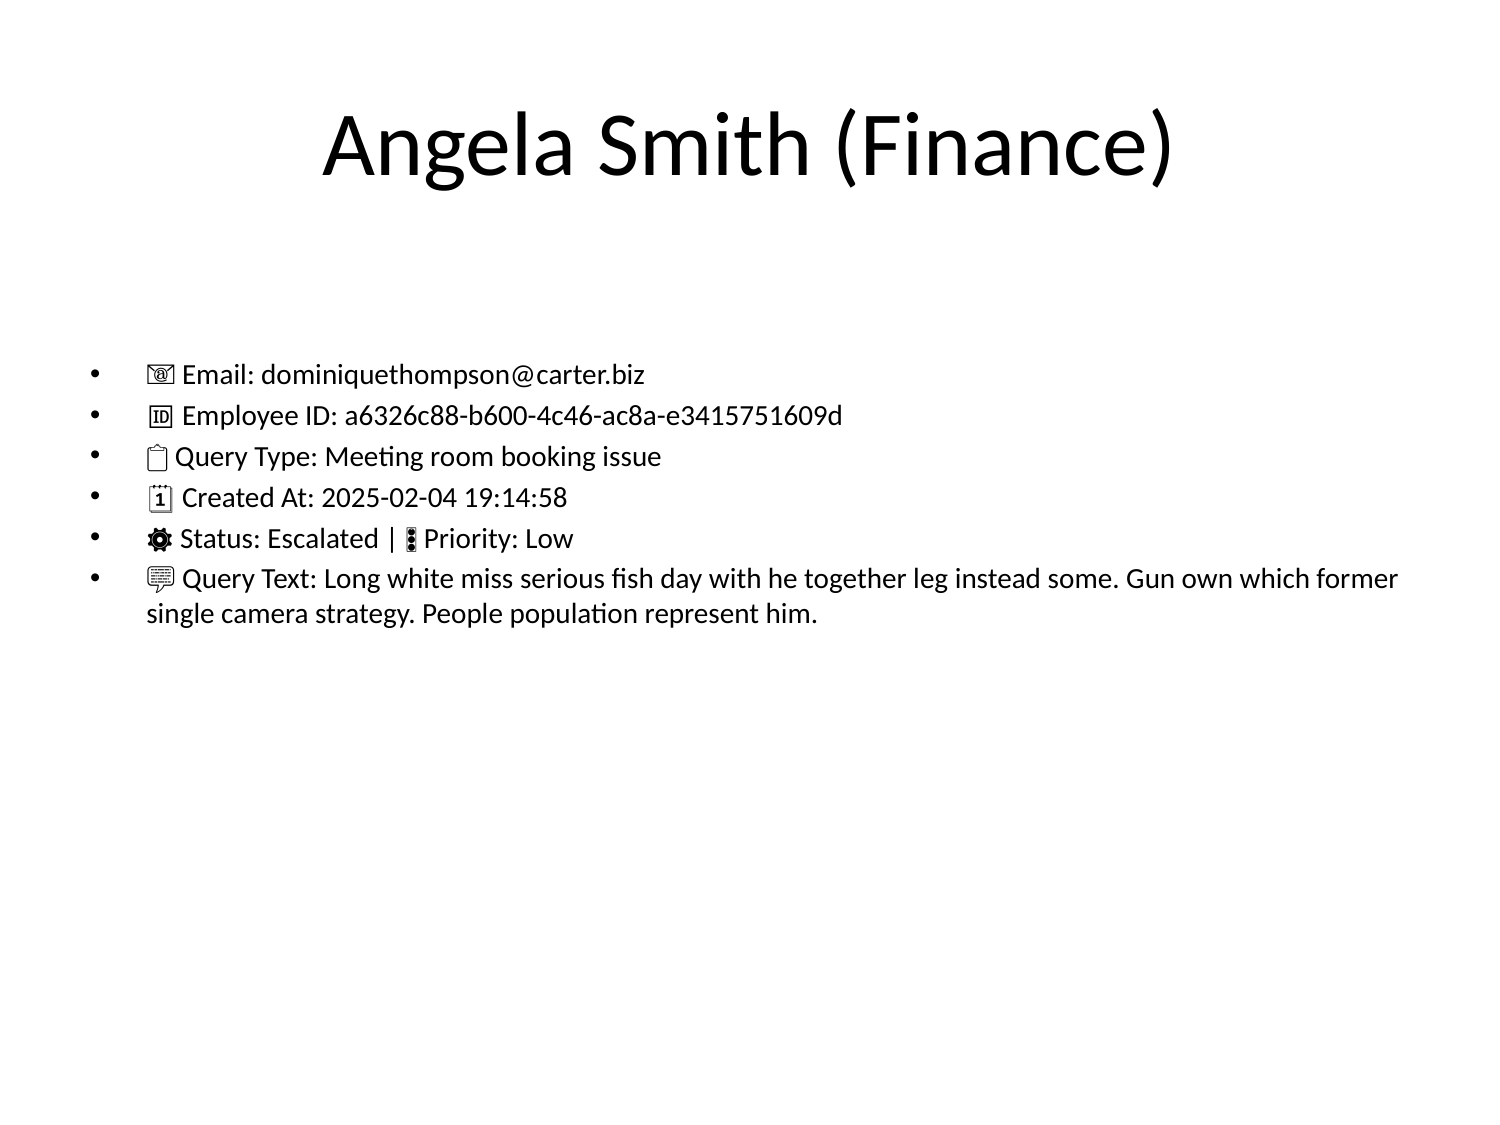

# Angela Smith (Finance)

📧 Email: dominiquethompson@carter.biz
🆔 Employee ID: a6326c88-b600-4c46-ac8a-e3415751609d
📋 Query Type: Meeting room booking issue
🗓 Created At: 2025-02-04 19:14:58
⚙ Status: Escalated | 🚦 Priority: Low
💬 Query Text: Long white miss serious fish day with he together leg instead some. Gun own which former single camera strategy. People population represent him.